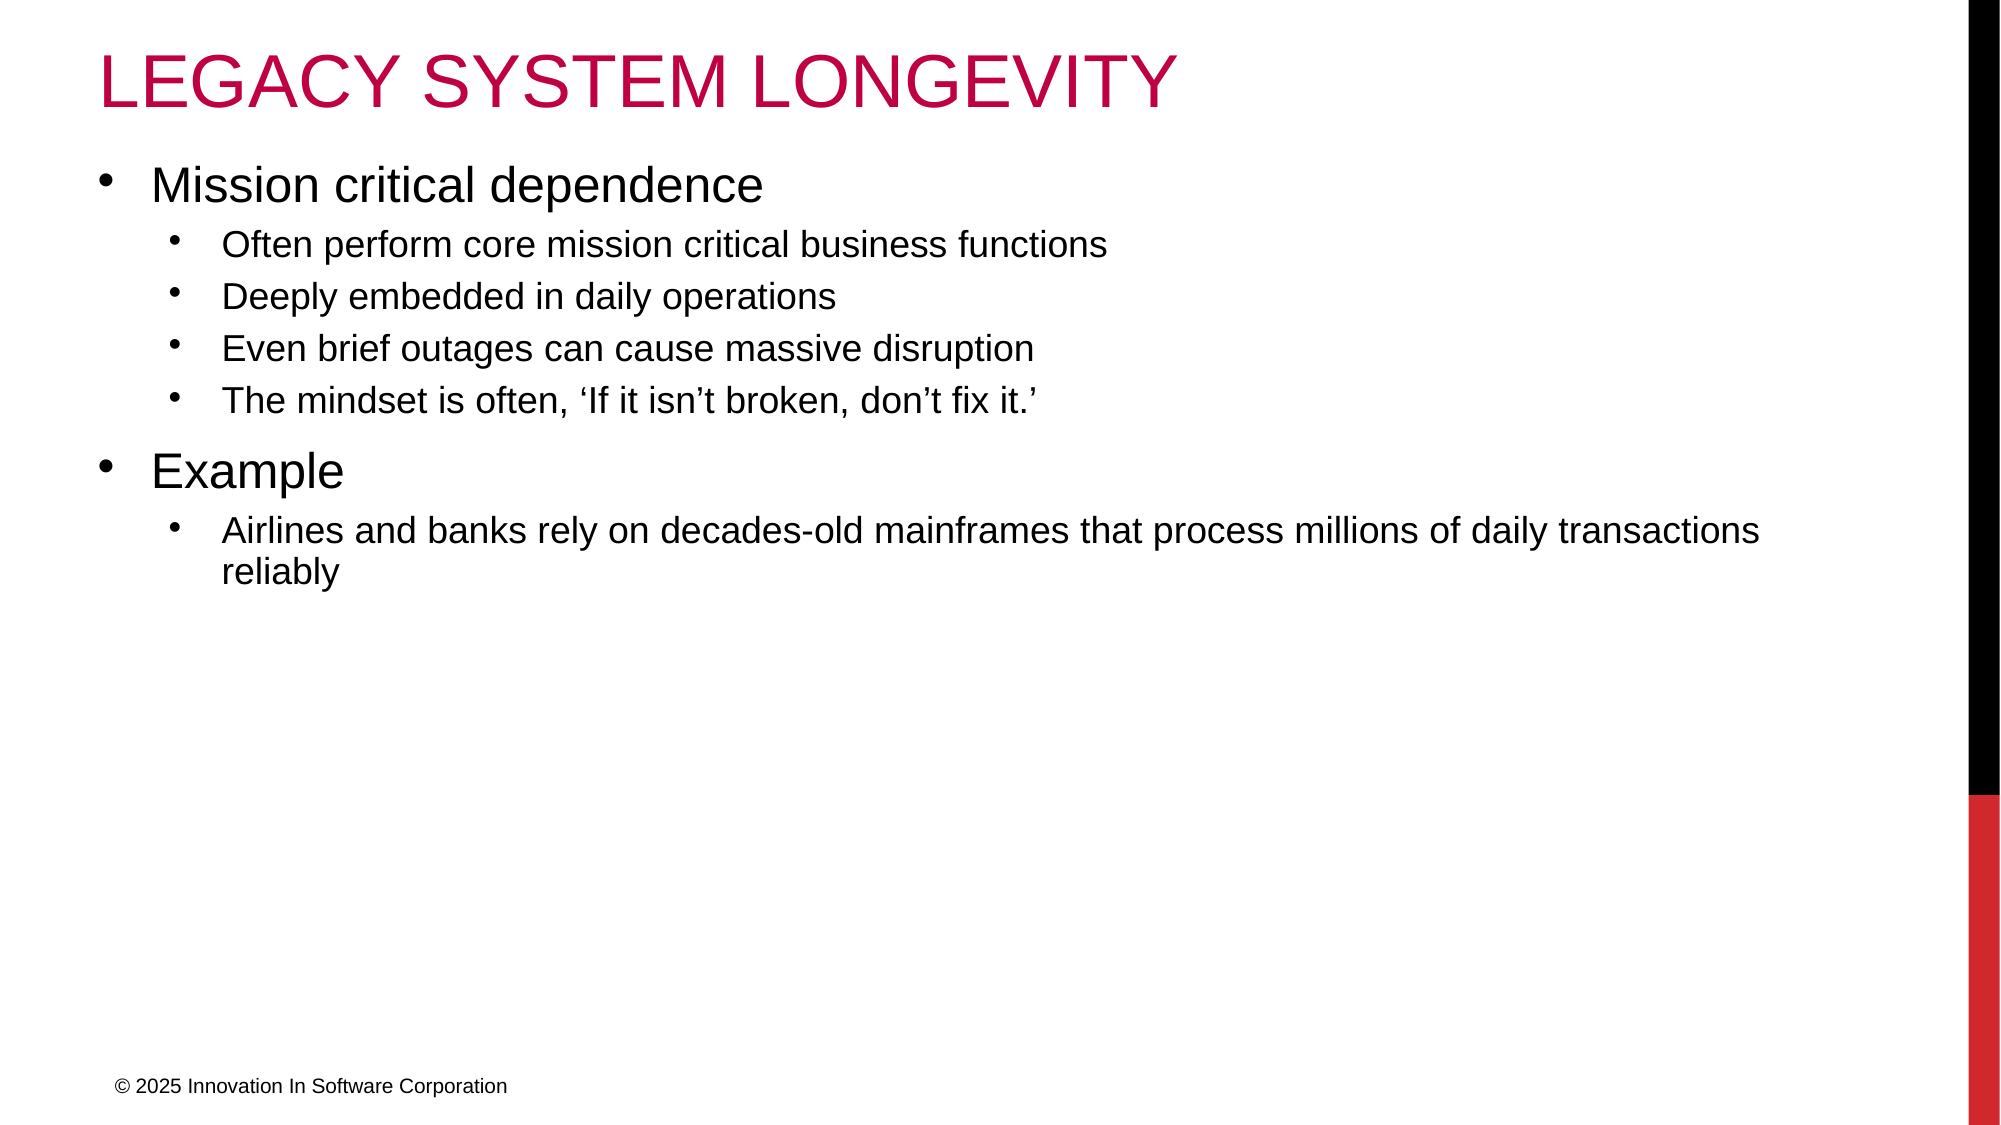

# Legacy system longevity
Mission critical dependence
Often perform core mission critical business functions
Deeply embedded in daily operations
Even brief outages can cause massive disruption
The mindset is often, ‘If it isn’t broken, don’t fix it.’
Example
Airlines and banks rely on decades-old mainframes that process millions of daily transactions reliably
© 2025 Innovation In Software Corporation